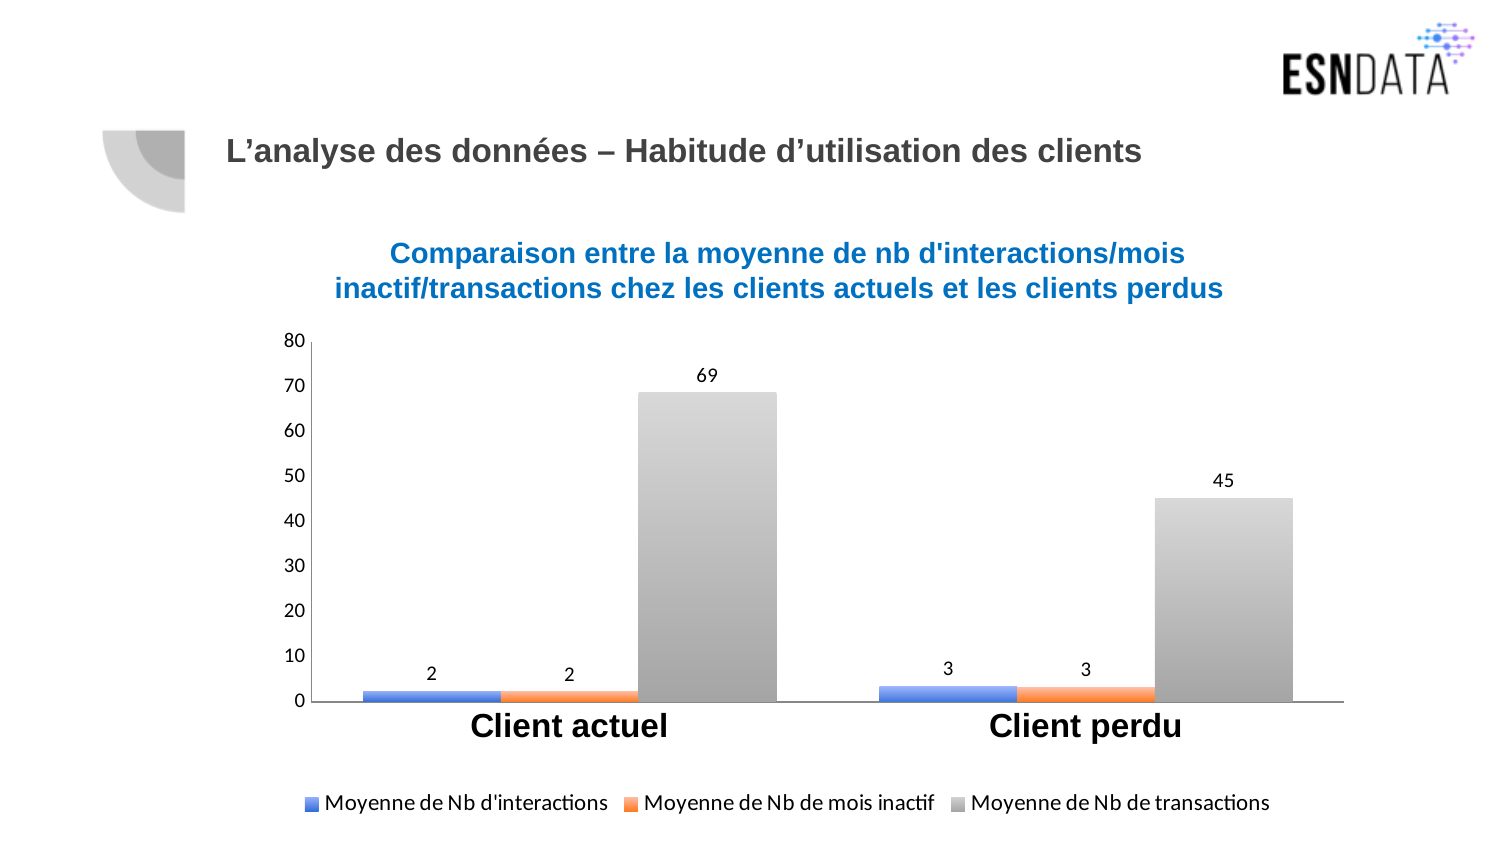

# L’analyse des données – Habitude d’utilisation des clients
Comparaison entre la moyenne de nb d'interactions/mois inactif/transactions chez les clients actuels et les clients perdus

### Chart

| Category | Moyenne de Nb d'interactions | Moyenne de Nb de mois inactif | Moyenne de Nb de transactions |
|---|---|---|---|
| Client actuel | 2.3564951124720293 | 2.2738193381227183 | 68.64998233423626 |
| Client perdu | 3.480440097799511 | 3.2334963325183375 | 45.18154034229829 |